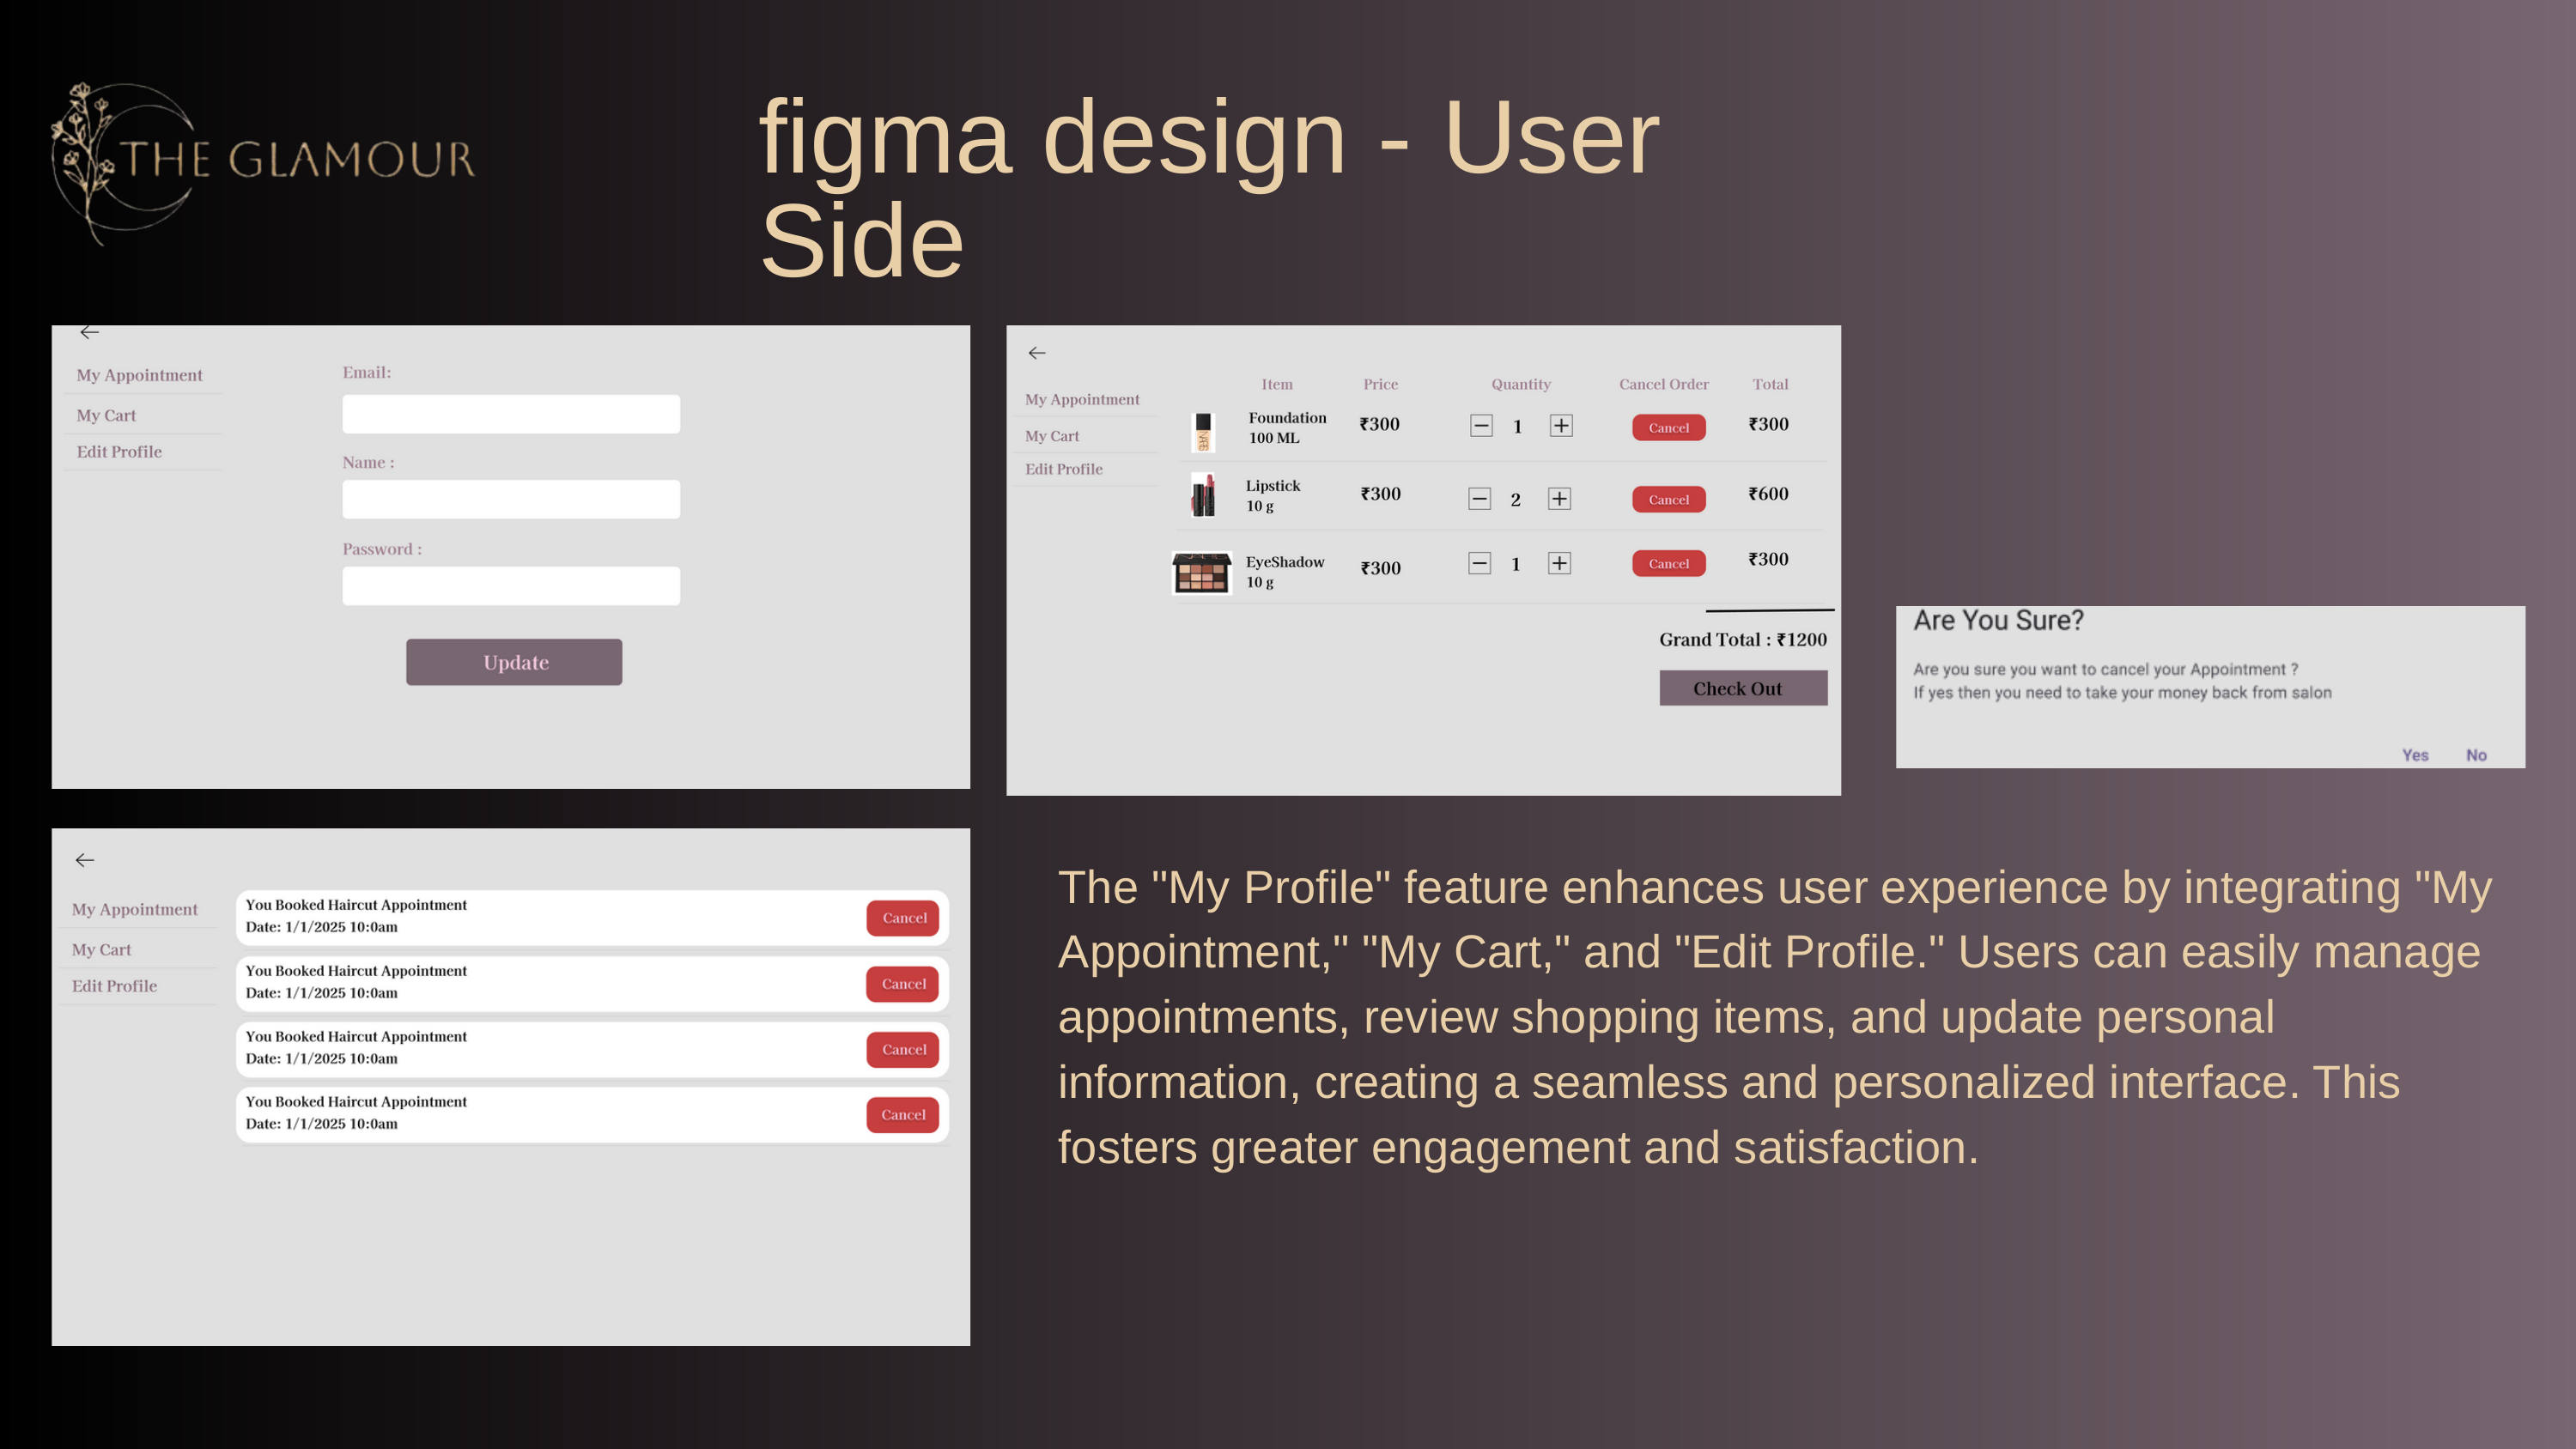

figma design - User Side

The "My Profile" feature enhances user experience by integrating "My Appointment," "My Cart," and "Edit Profile." Users can easily manage appointments, review shopping items, and update personal information, creating a seamless and personalized interface. This fosters greater engagement and satisfaction.